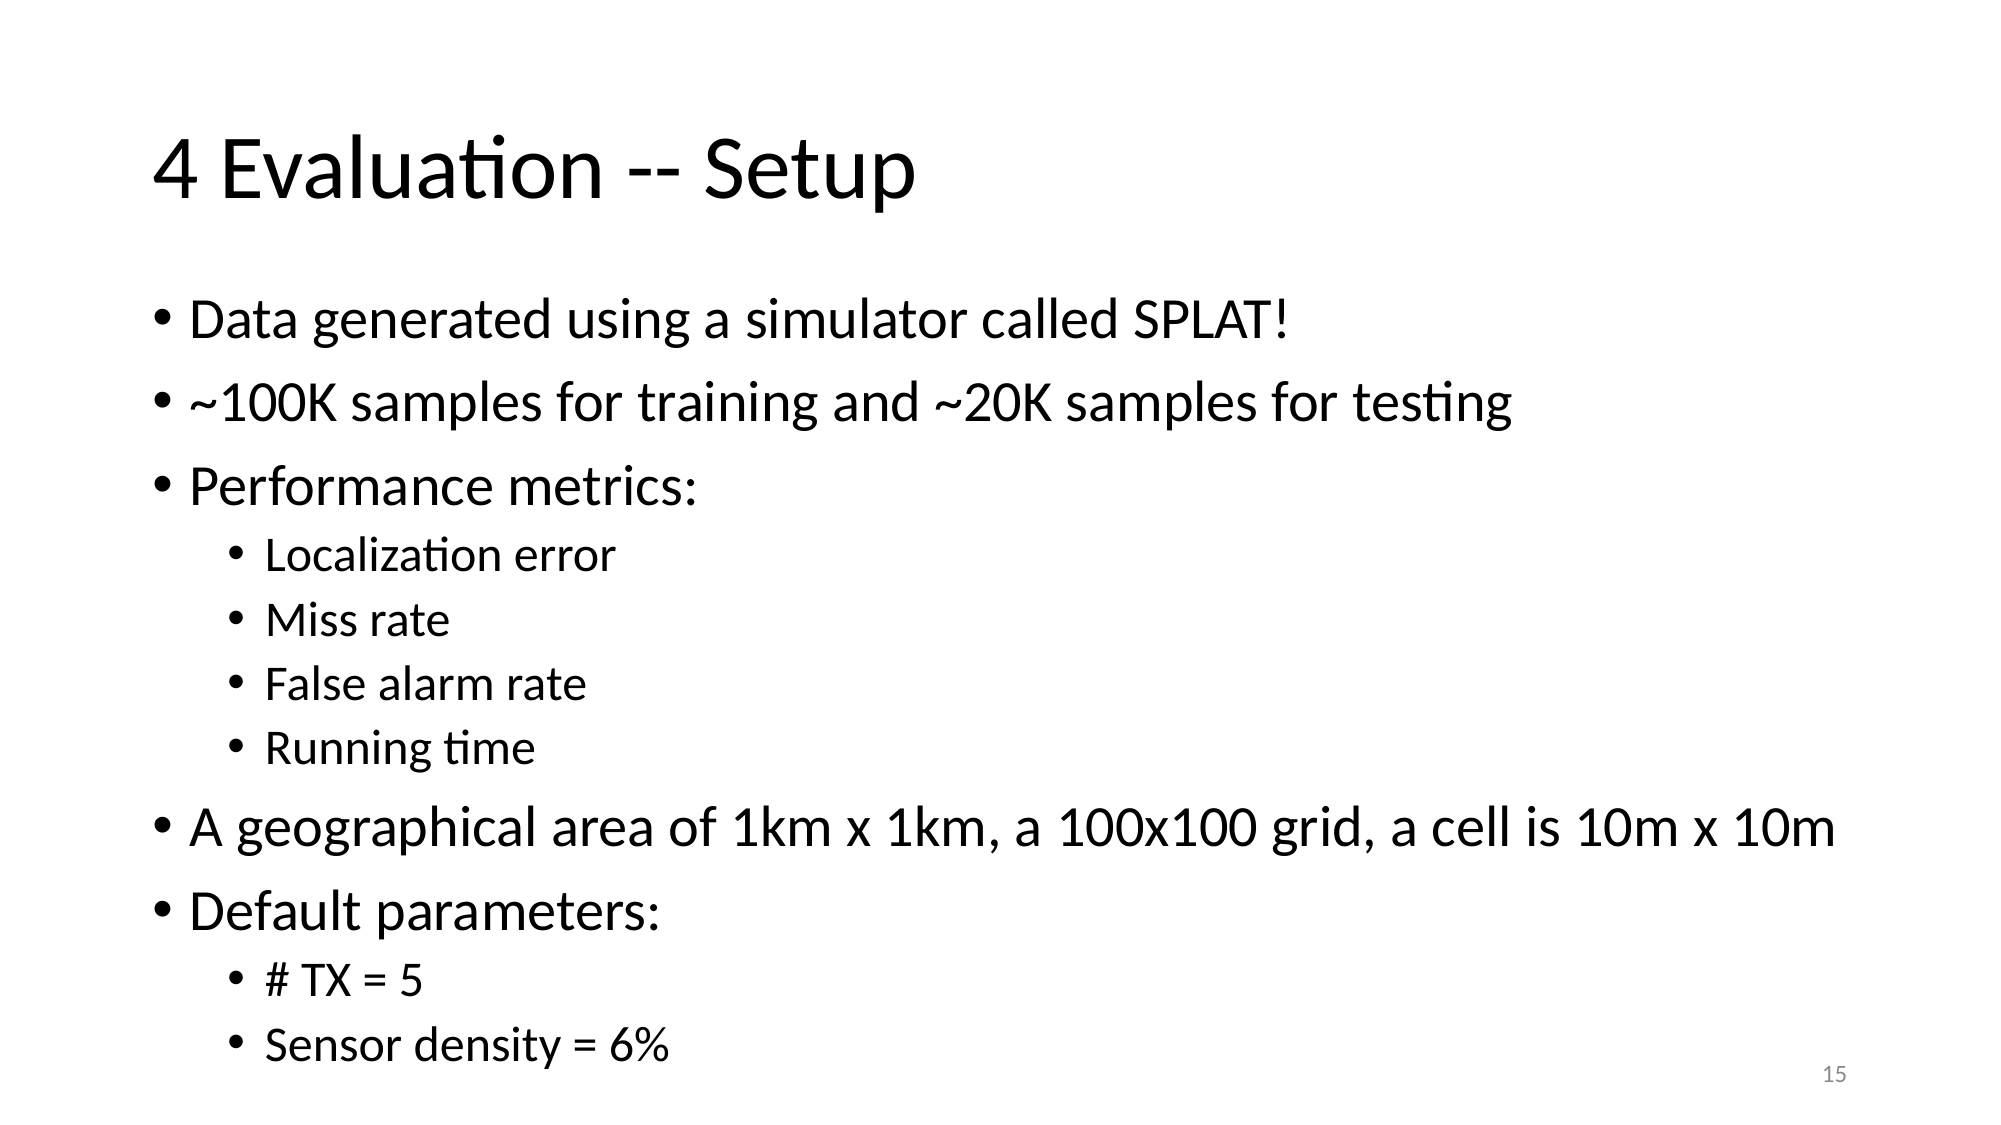

# 4 Evaluation -- Setup
Data generated using a simulator called SPLAT!
~100K samples for training and ~20K samples for testing
Performance metrics:
Localization error
Miss rate
False alarm rate
Running time
A geographical area of 1km x 1km, a 100x100 grid, a cell is 10m x 10m
Default parameters:
# TX = 5
Sensor density = 6%

15